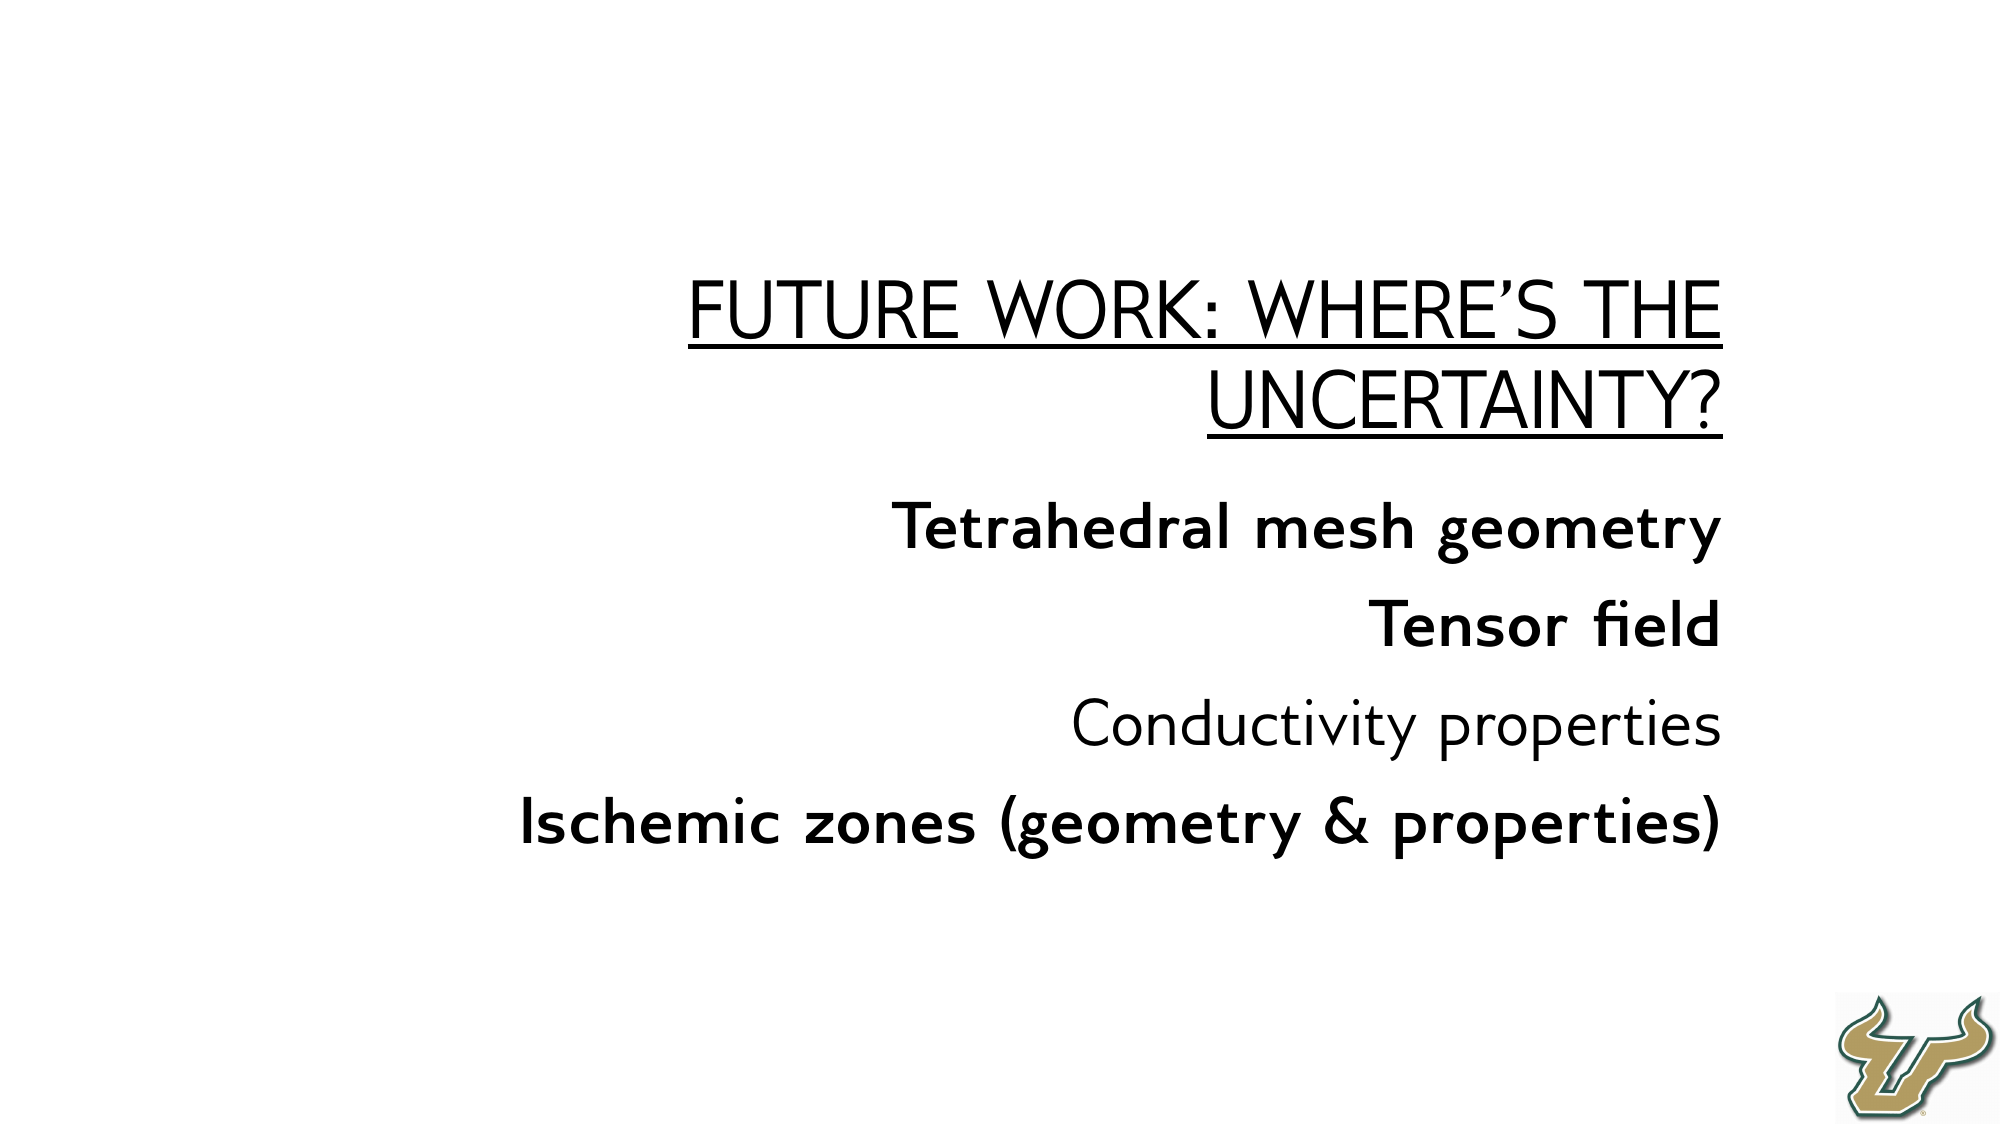

Future Work: Where’s the Uncertainty?
Tetrahedral mesh geometry
Tensor field
Conductivity properties
Ischemic zones (geometry & properties)